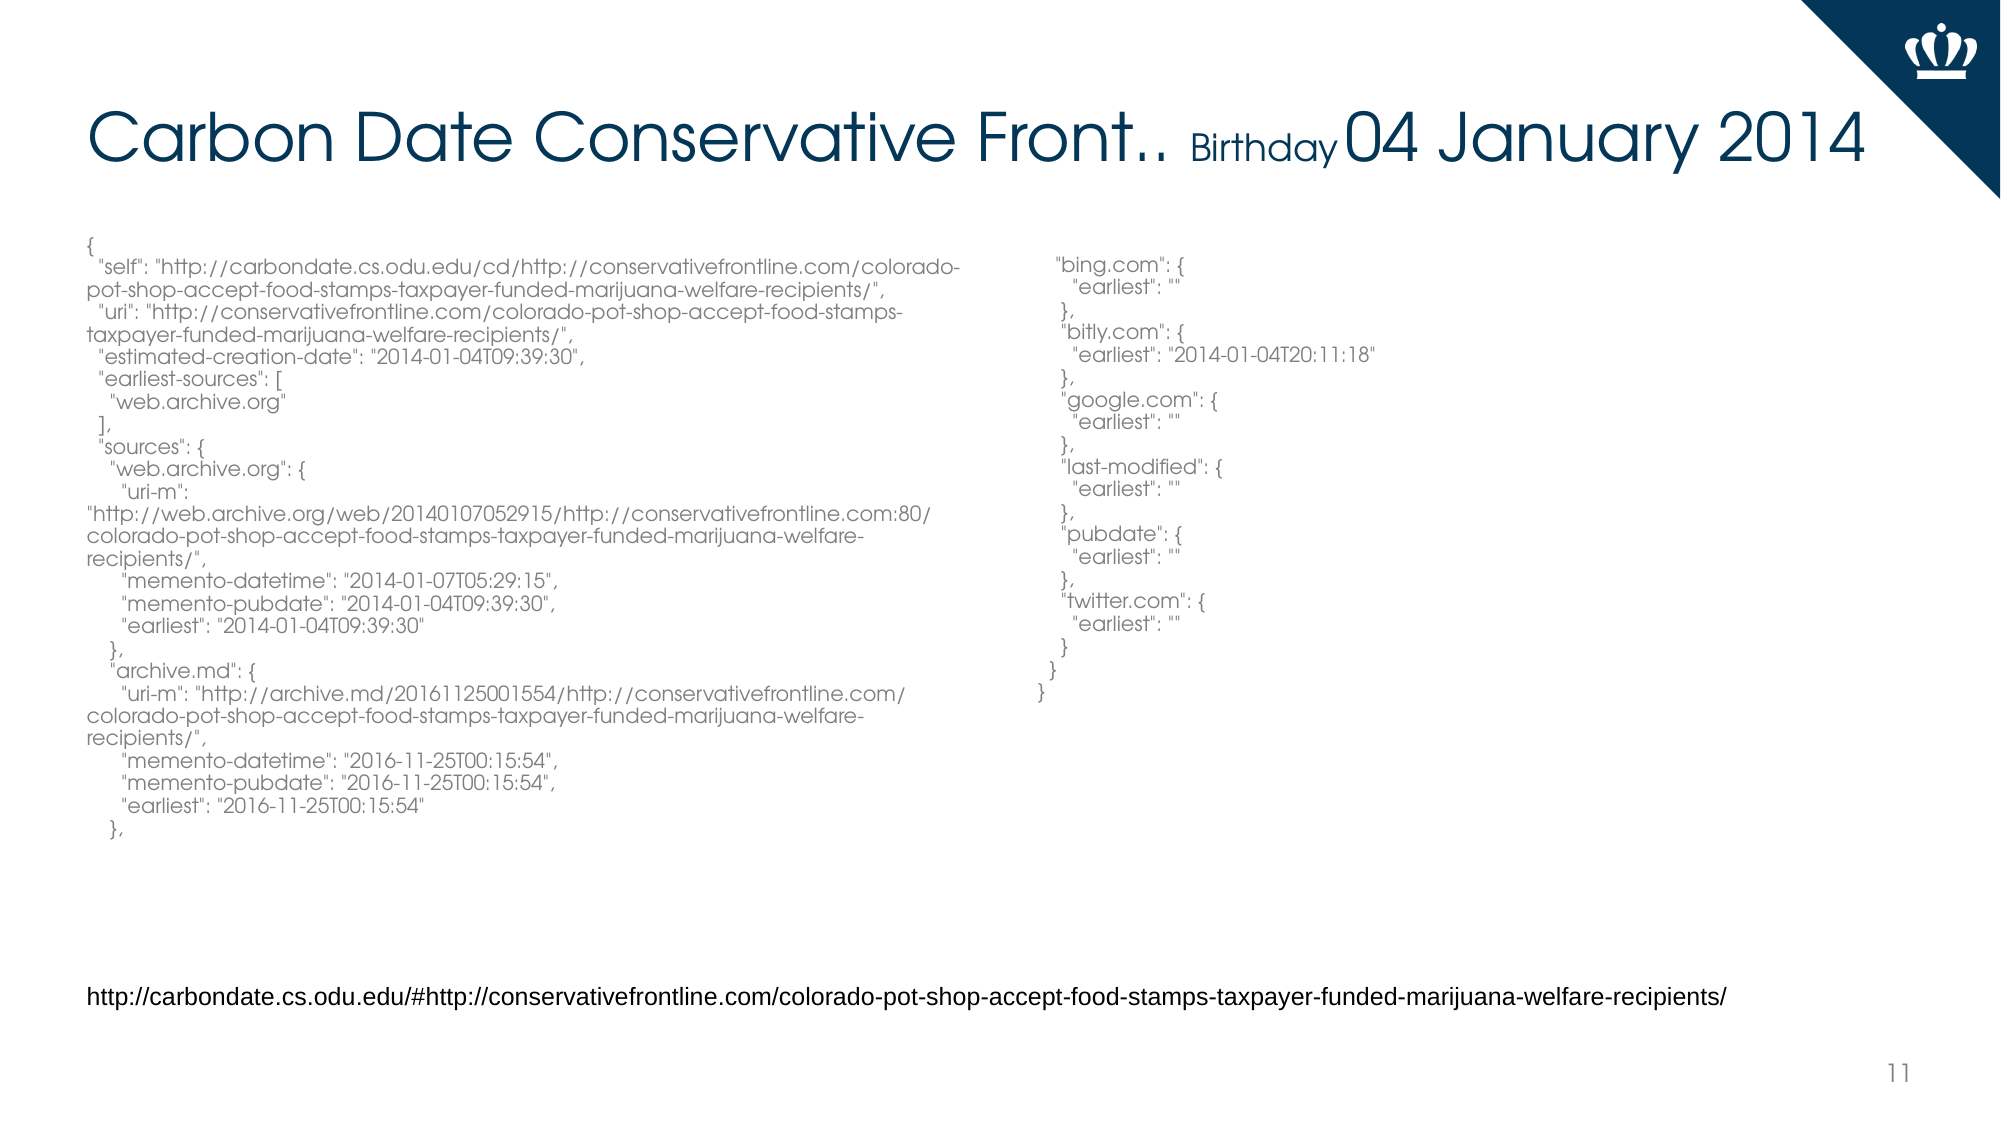

# Carbon Date Conservative Front.. Birthday 04 January 2014
{
  "self": "http://carbondate.cs.odu.edu/cd/http://conservativefrontline.com/colorado-pot-shop-accept-food-stamps-taxpayer-funded-marijuana-welfare-recipients/",
  "uri": "http://conservativefrontline.com/colorado-pot-shop-accept-food-stamps-taxpayer-funded-marijuana-welfare-recipients/",
  "estimated-creation-date": "2014-01-04T09:39:30",
  "earliest-sources": [
    "web.archive.org"
  ],
  "sources": {
    "web.archive.org": {
      "uri-m": "http://web.archive.org/web/20140107052915/http://conservativefrontline.com:80/colorado-pot-shop-accept-food-stamps-taxpayer-funded-marijuana-welfare-recipients/",
      "memento-datetime": "2014-01-07T05:29:15",
      "memento-pubdate": "2014-01-04T09:39:30",
      "earliest": "2014-01-04T09:39:30"
    },
    "archive.md": {
      "uri-m": "http://archive.md/20161125001554/http://conservativefrontline.com/colorado-pot-shop-accept-food-stamps-taxpayer-funded-marijuana-welfare-recipients/",
      "memento-datetime": "2016-11-25T00:15:54",
      "memento-pubdate": "2016-11-25T00:15:54",
      "earliest": "2016-11-25T00:15:54"
    },
   "bing.com": {
      "earliest": ""
    },
    "bitly.com": {
      "earliest": "2014-01-04T20:11:18"
    },
    "google.com": {
      "earliest": ""
    },
    "last-modified": {
      "earliest": ""
    },
    "pubdate": {
      "earliest": ""
    },
    "twitter.com": {
      "earliest": ""
    }
  }
}

http://carbondate.cs.odu.edu/#http://conservativefrontline.com/colorado-pot-shop-accept-food-stamps-taxpayer-funded-marijuana-welfare-recipients/
11